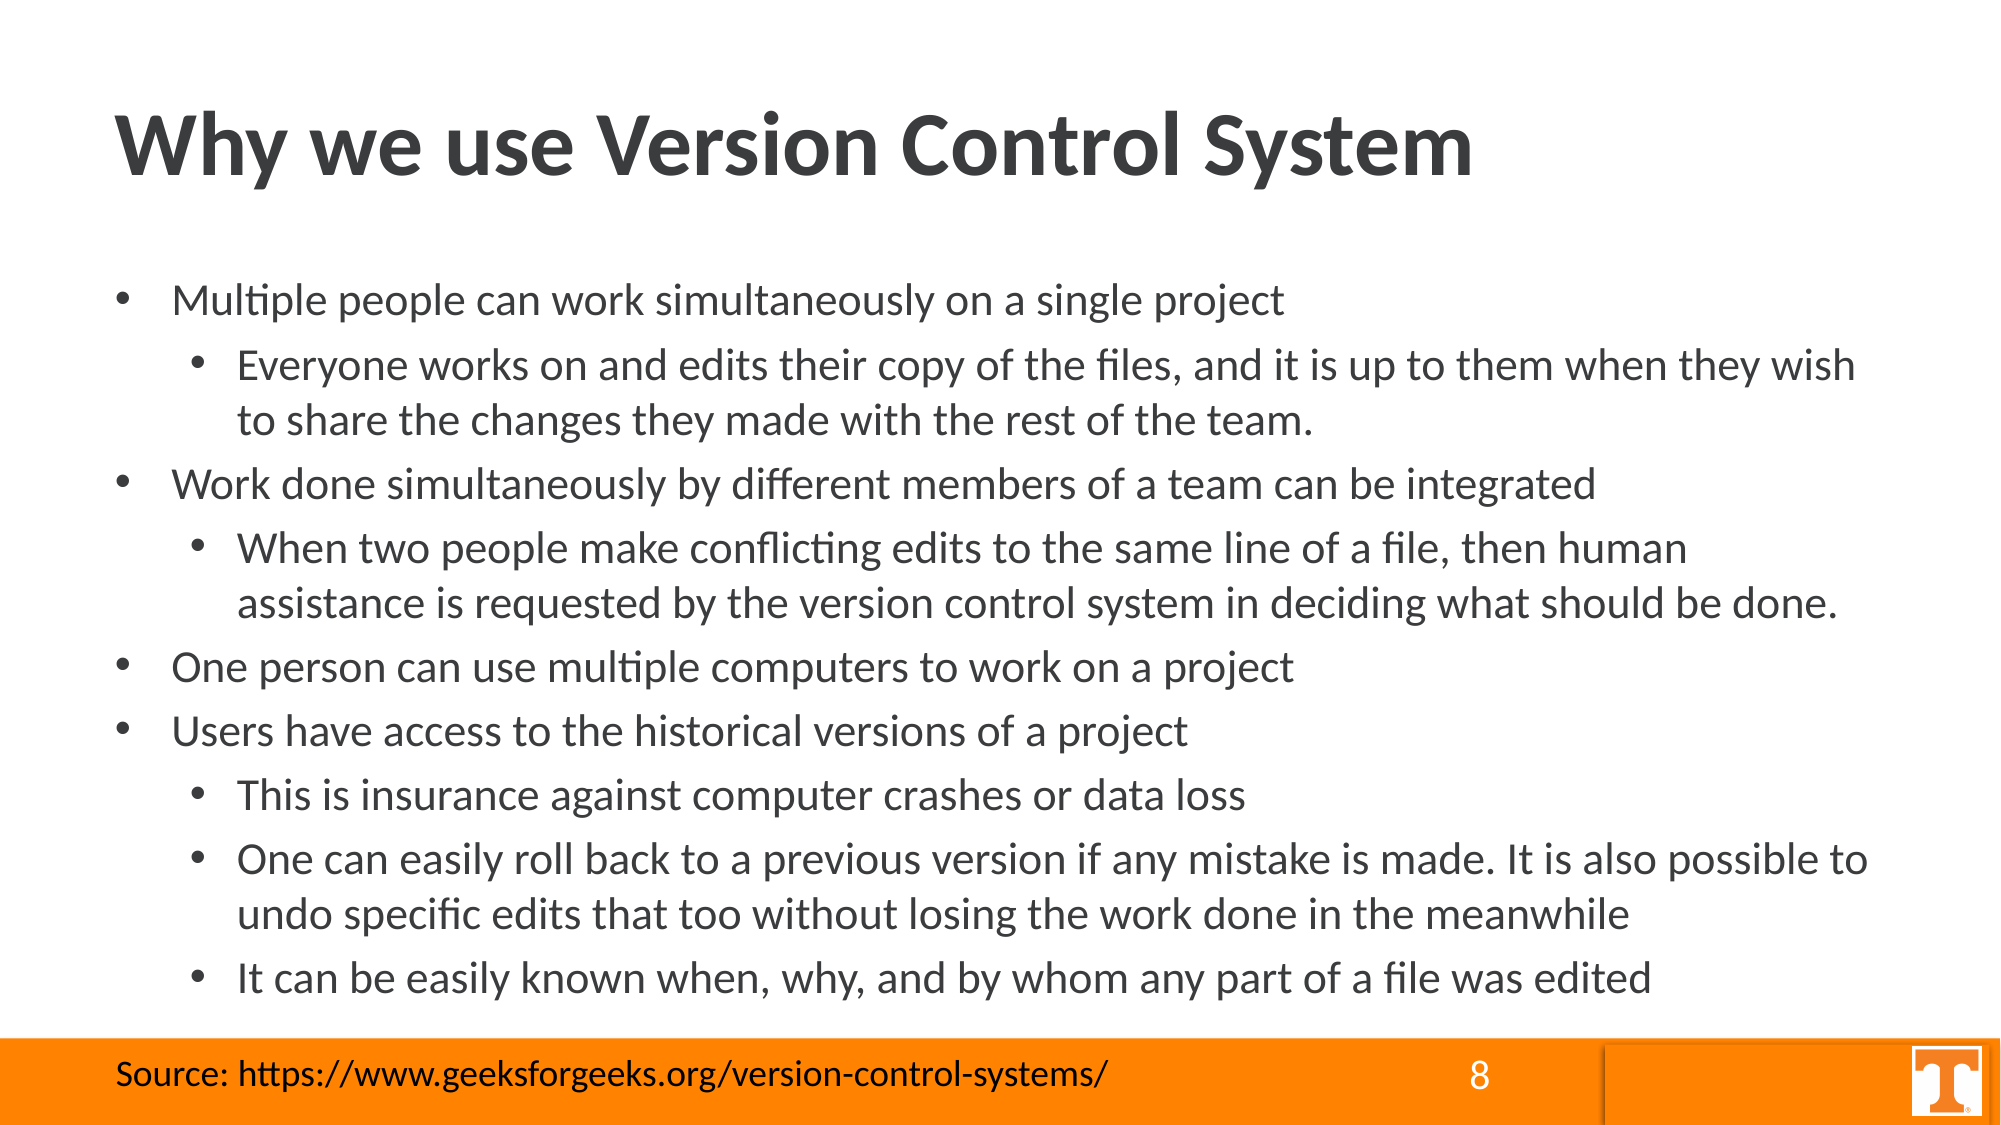

# Why we use Version Control System
Multiple people can work simultaneously on a single project
Everyone works on and edits their copy of the files, and it is up to them when they wish to share the changes they made with the rest of the team.
Work done simultaneously by different members of a team can be integrated
When two people make conflicting edits to the same line of a file, then human assistance is requested by the version control system in deciding what should be done.
One person can use multiple computers to work on a project
Users have access to the historical versions of a project
This is insurance against computer crashes or data loss
One can easily roll back to a previous version if any mistake is made. It is also possible to undo specific edits that too without losing the work done in the meanwhile
It can be easily known when, why, and by whom any part of a file was edited
Source: https://www.geeksforgeeks.org/version-control-systems/
8